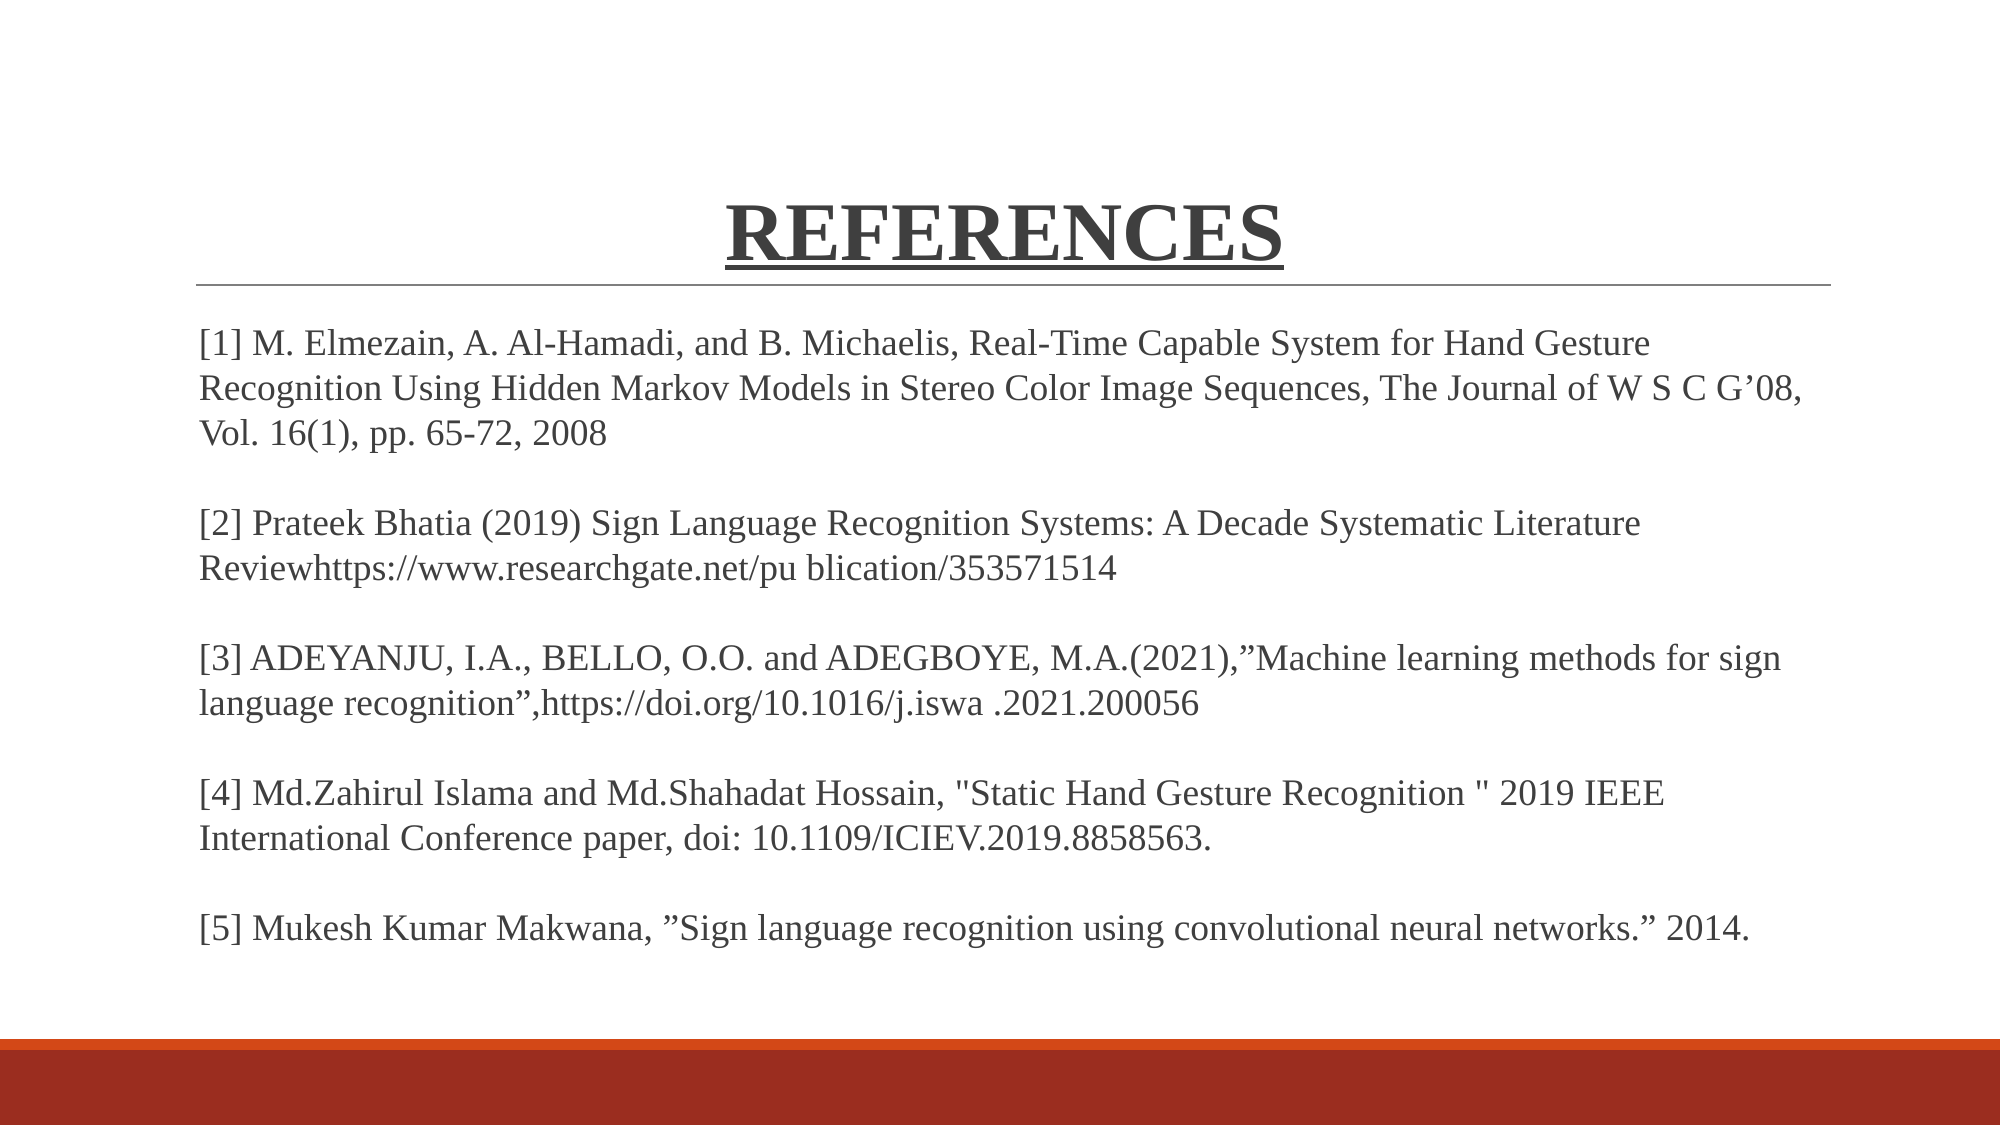

# REFERENCES
[1] M. Elmezain, A. Al-Hamadi, and B. Michaelis, Real-Time Capable System for Hand Gesture Recognition Using Hidden Markov Models in Stereo Color Image Sequences, The Journal of W S C G’08, Vol. 16(1), pp. 65-72, 2008

[2] Prateek Bhatia (2019) Sign Language Recognition Systems: A Decade Systematic Literature Reviewhttps://www.researchgate.net/pu blication/353571514

[3] ADEYANJU, I.A., BELLO, O.O. and ADEGBOYE, M.A.(2021),”Machine learning methods for sign language recognition”,https://doi.org/10.1016/j.iswa .2021.200056

[4] Md.Zahirul Islama and Md.Shahadat Hossain, "Static Hand Gesture Recognition " 2019 IEEE International Conference paper, doi: 10.1109/ICIEV.2019.8858563.

[5] Mukesh Kumar Makwana, ”Sign language recognition using convolutional neural networks.” 2014.
19